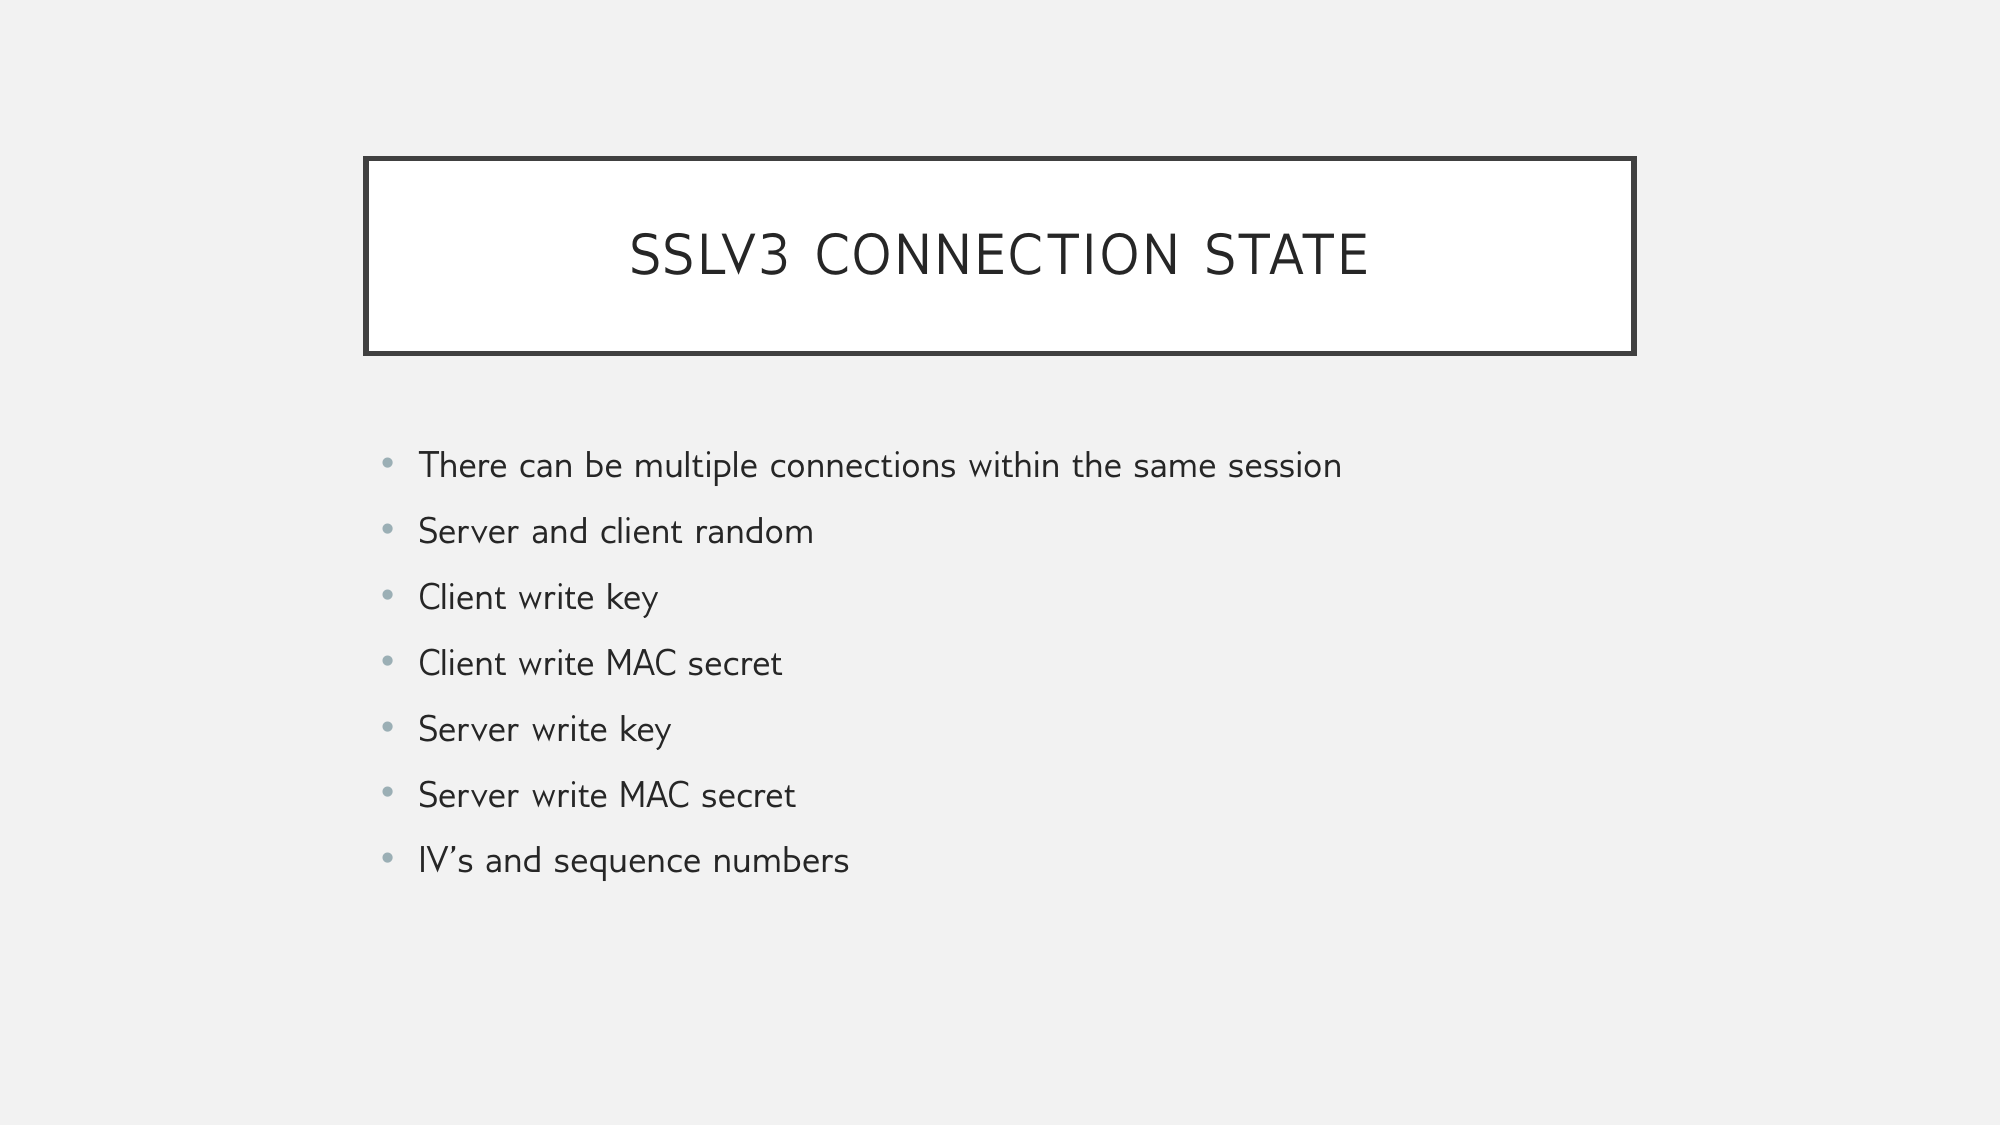

# SSLv3 Connection State
There can be multiple connections within the same session
Server and client random
Client write key
Client write MAC secret
Server write key
Server write MAC secret
IV’s and sequence numbers